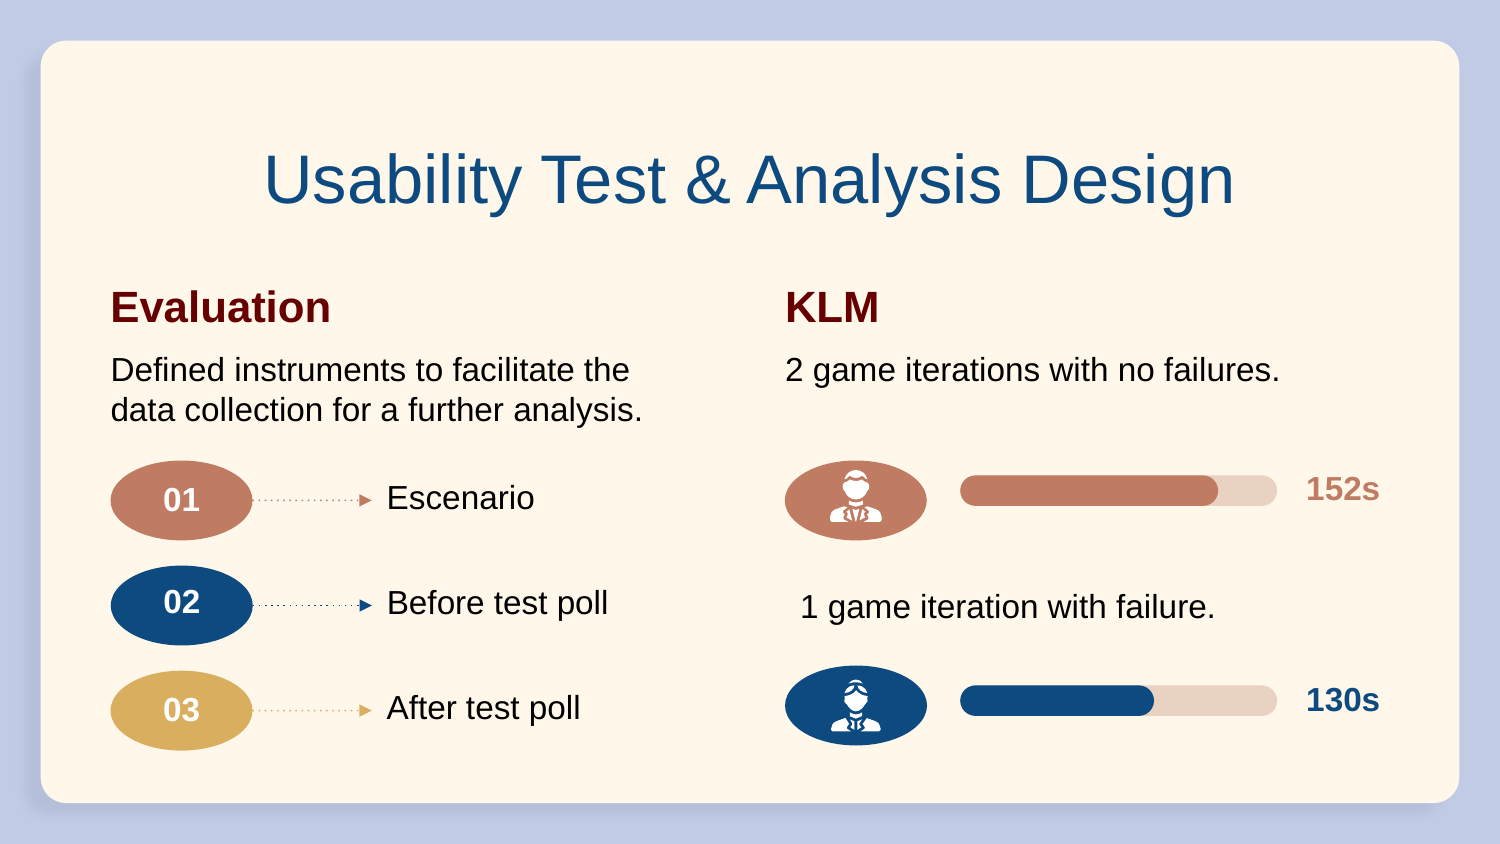

# Usability Test & Analysis Design
Evaluation
KLM
Defined instruments to facilitate the data collection for a further analysis.
2 game iterations with no failures.

152s

Escenario
01

1 game iteration with failure.
02
Before test poll

130s

After test poll
03